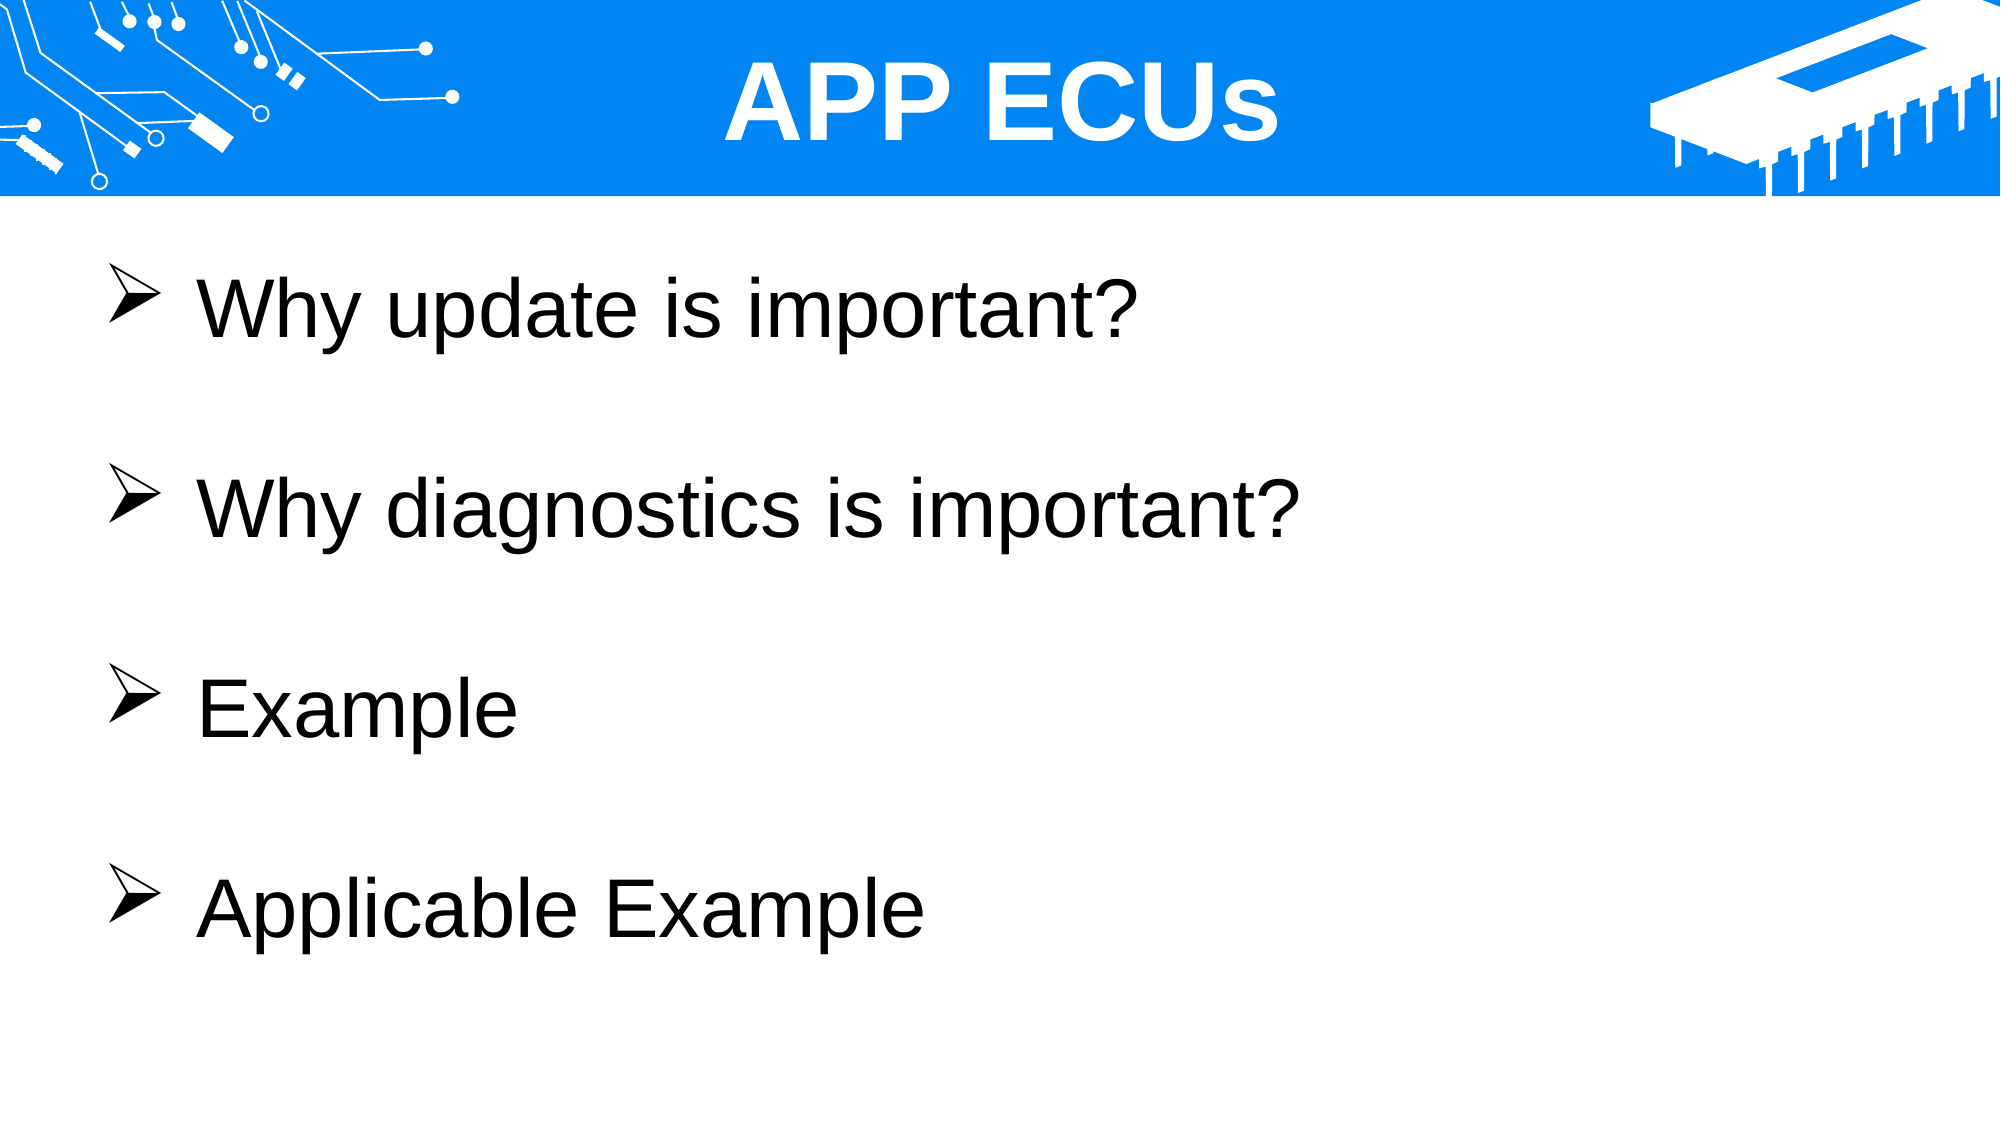

APP ECUs
Why update is important?

Why diagnostics is important?

Example

Applicable Example